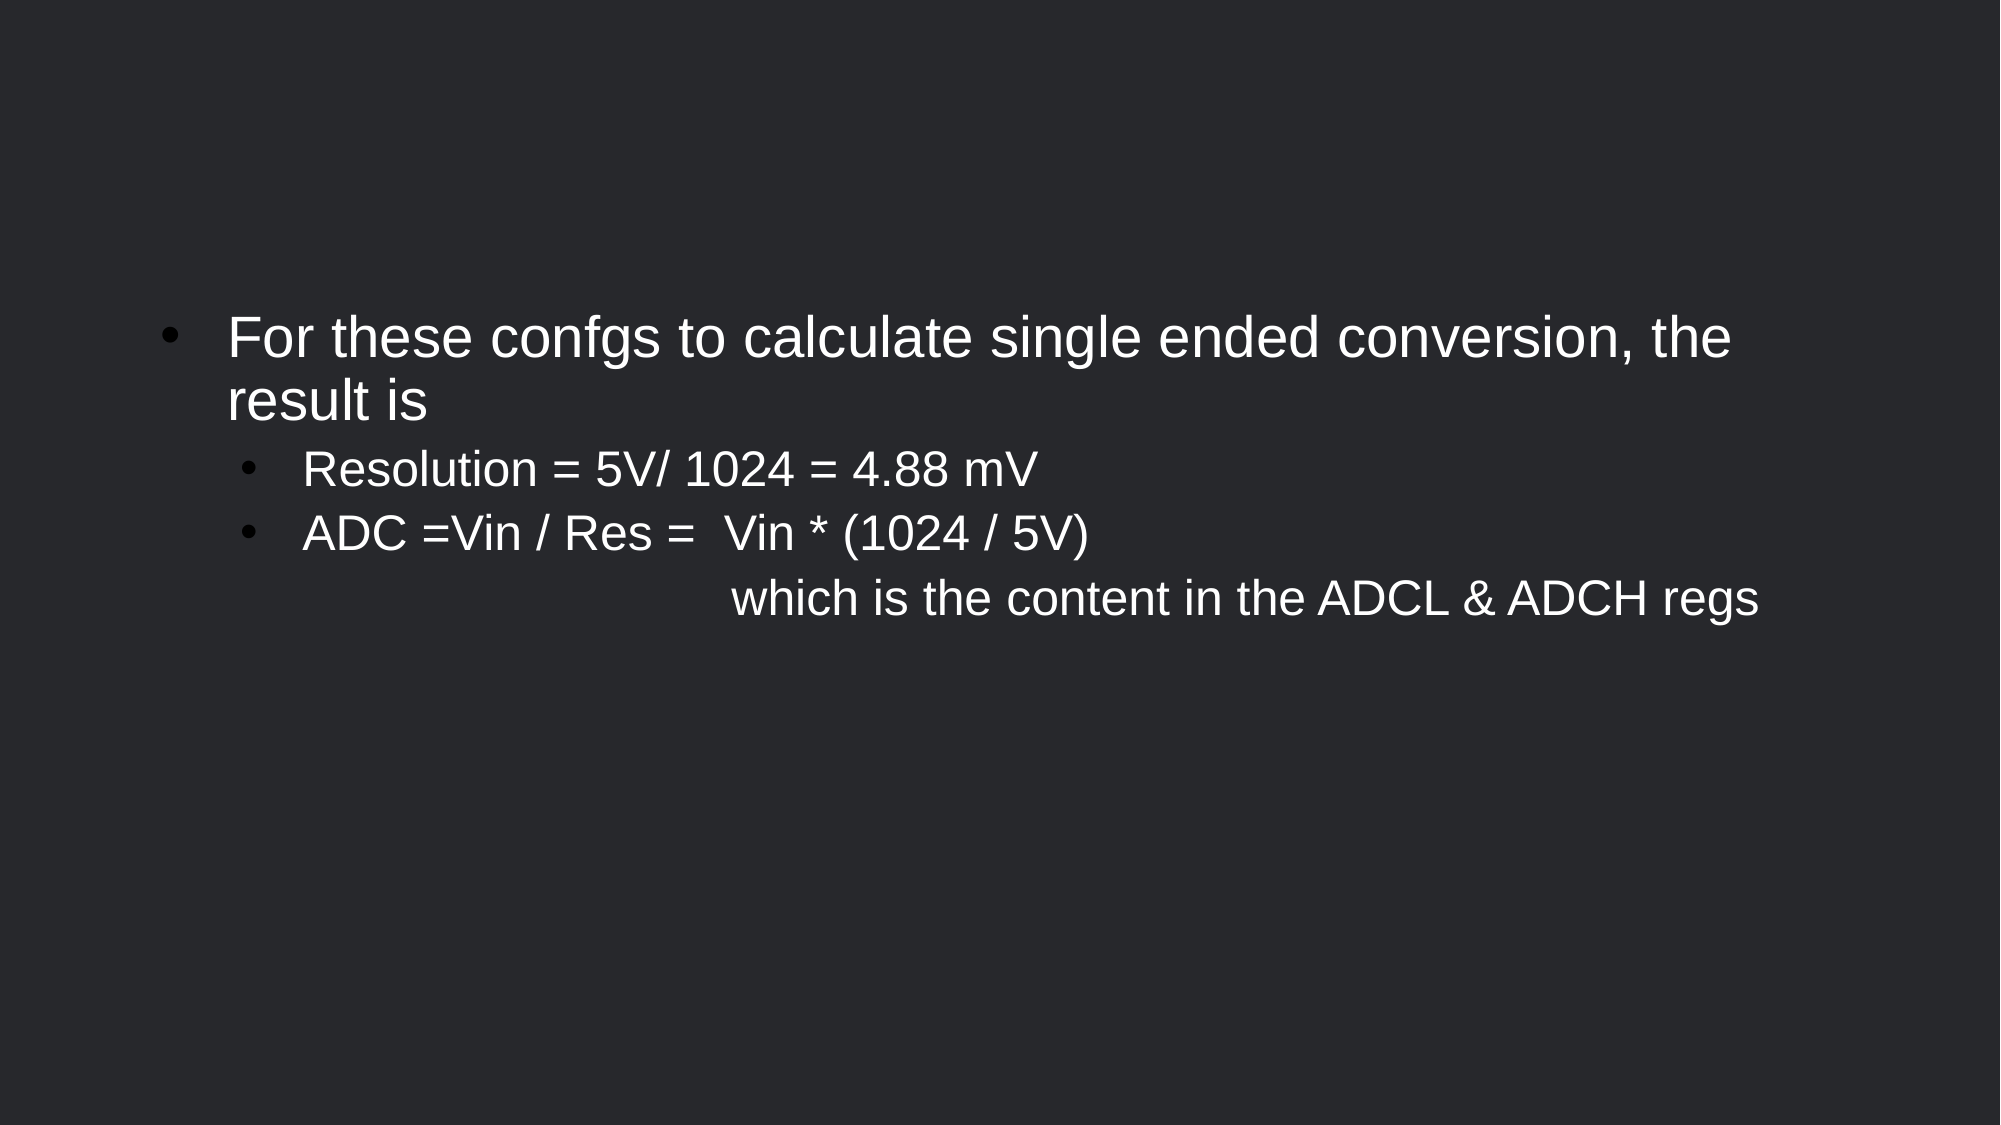

For these confgs to calculate single ended conversion, the result is
Resolution = 5V/ 1024 = 4.88 mV
ADC =Vin / Res =  Vin * (1024 / 5V)
                                    which is the content in the ADCL & ADCH regs